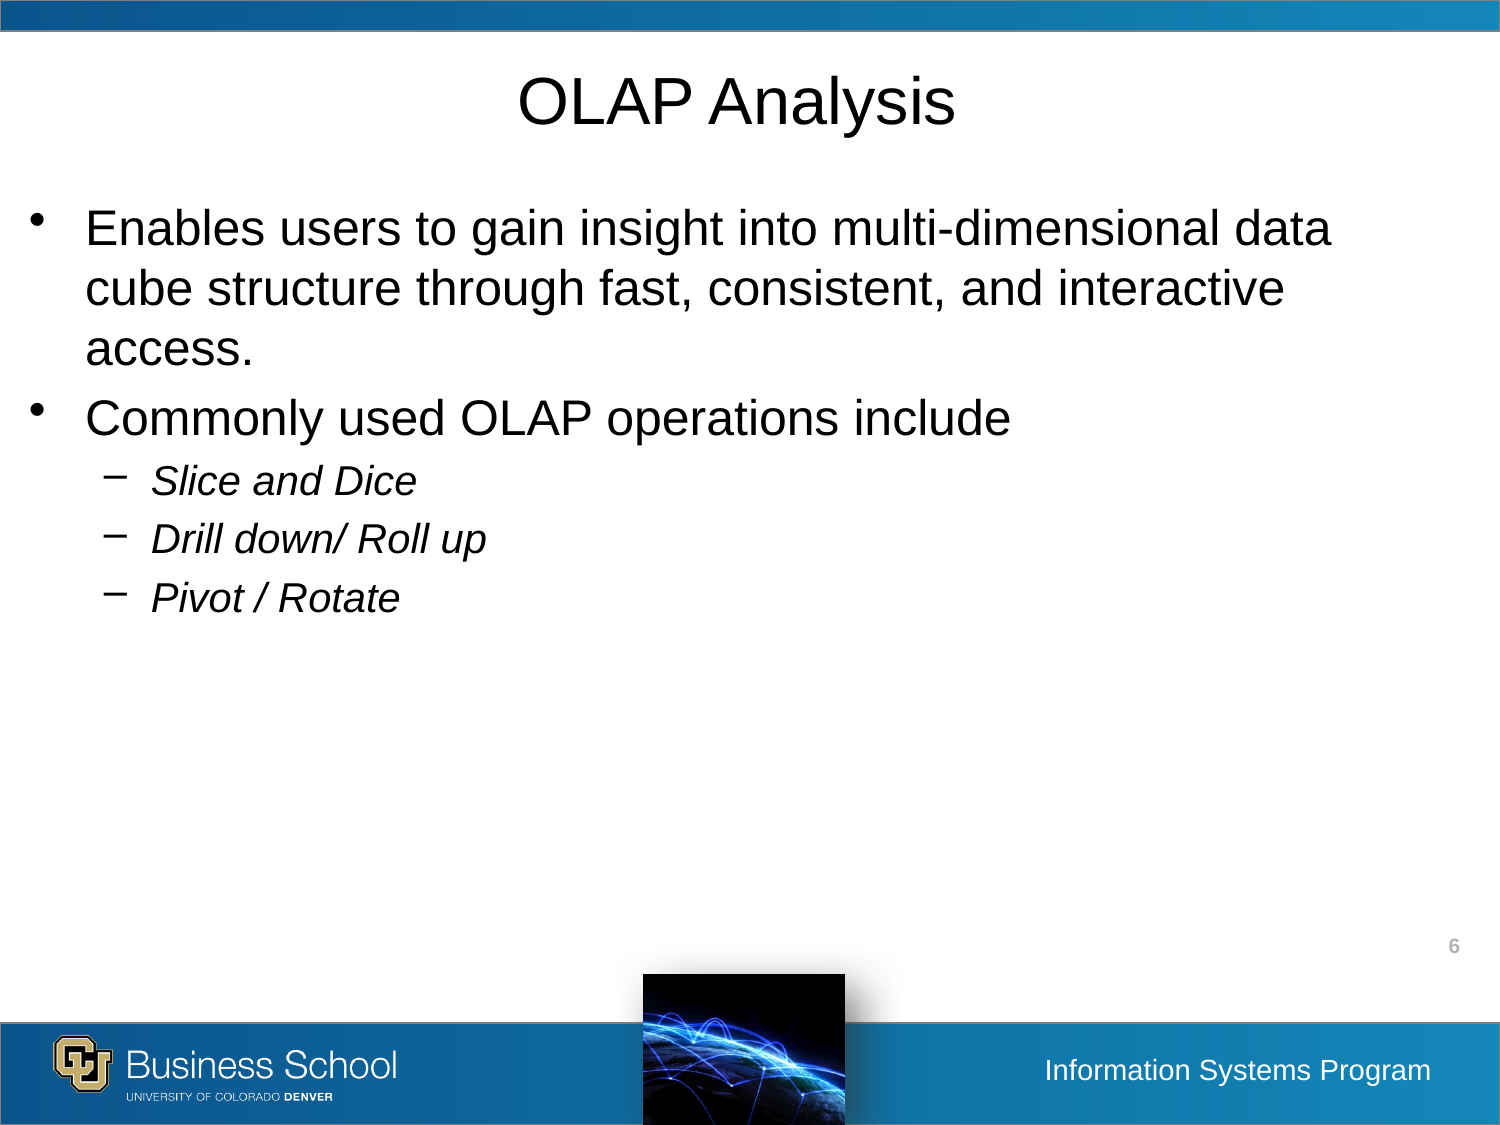

# OLAP Analysis
Enables users to gain insight into multi-dimensional data cube structure through fast, consistent, and interactive access.
Commonly used OLAP operations include
Slice and Dice
Drill down/ Roll up
Pivot / Rotate